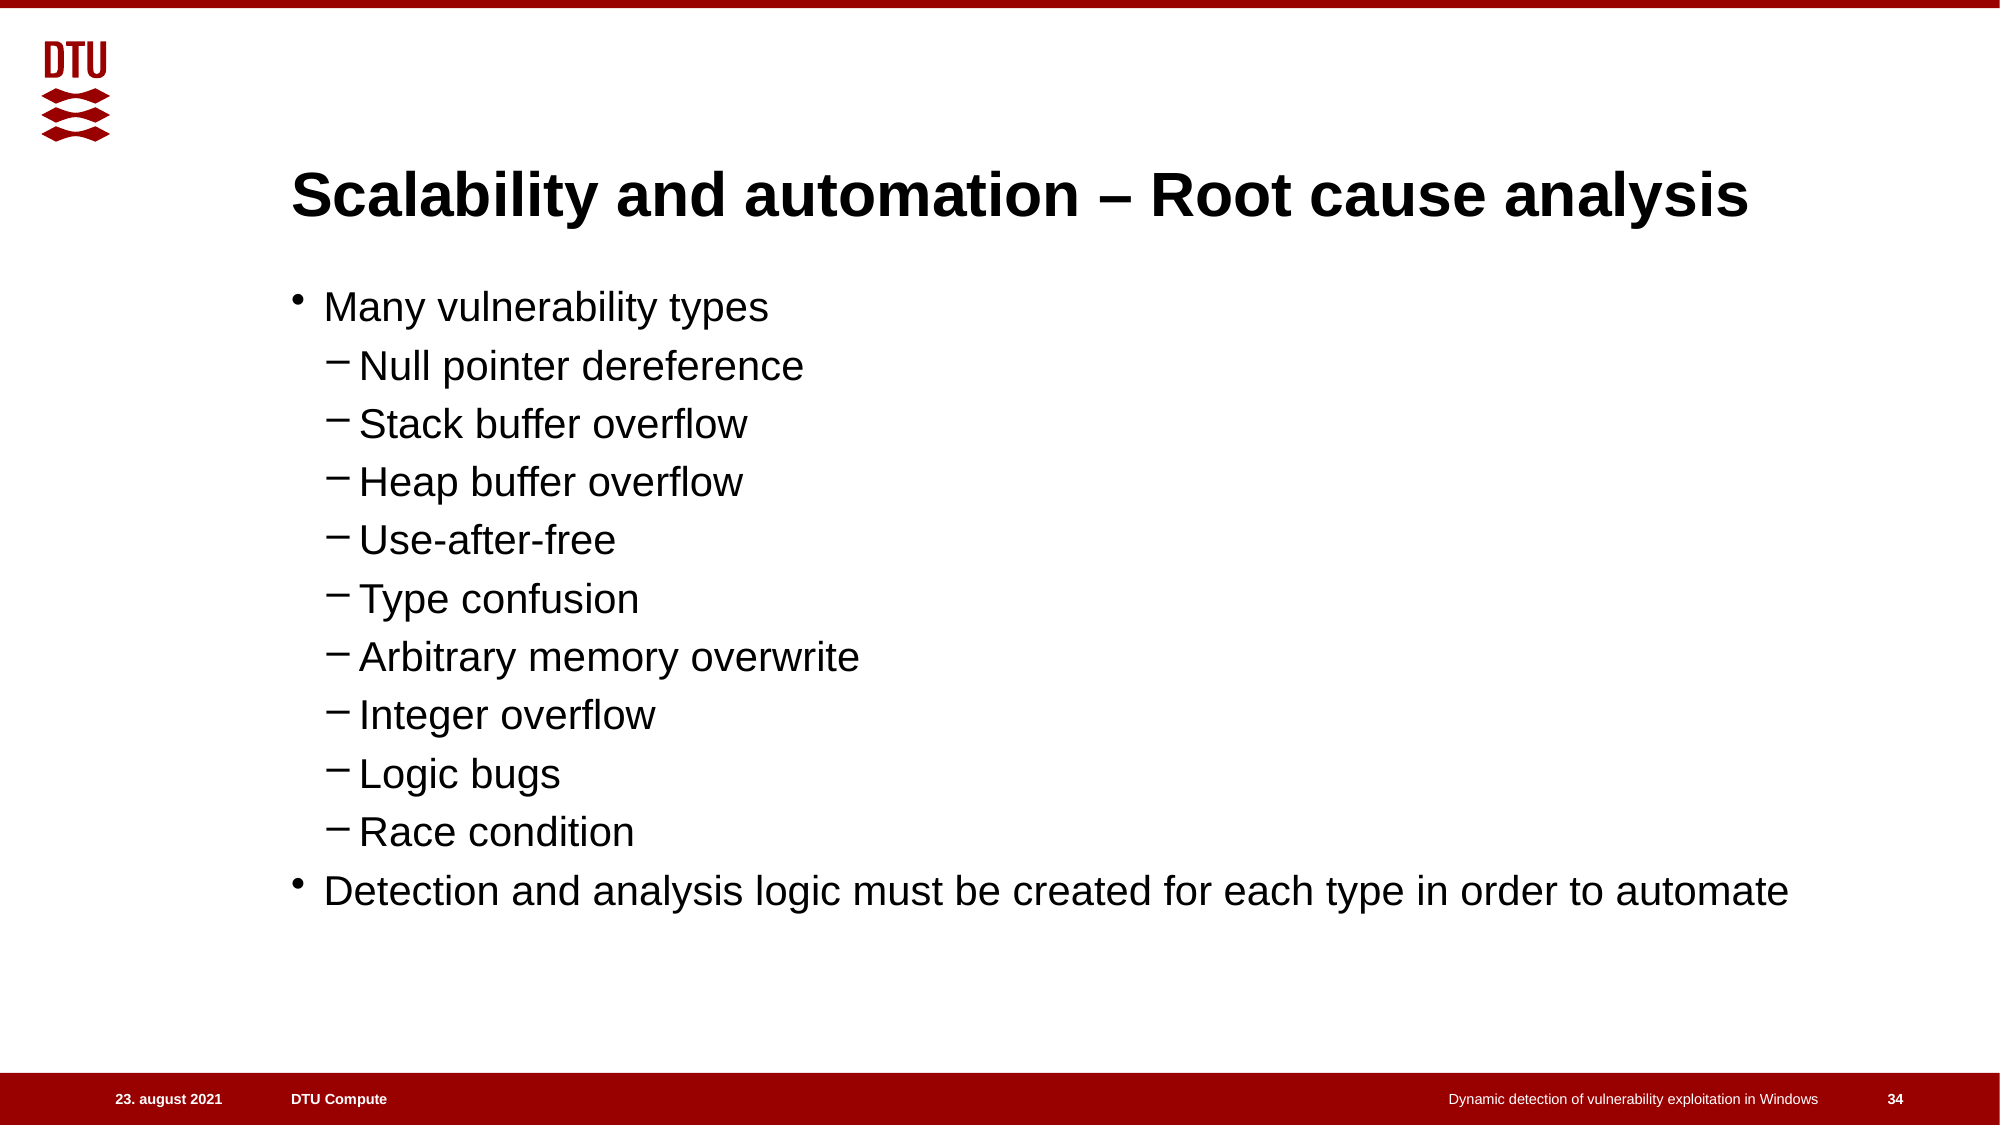

# Scalability and automation – Root cause analysis
Many vulnerability types
Null pointer dereference
Stack buffer overflow
Heap buffer overflow
Use-after-free
Type confusion
Arbitrary memory overwrite
Integer overflow
Logic bugs
Race condition
Detection and analysis logic must be created for each type in order to automate
34